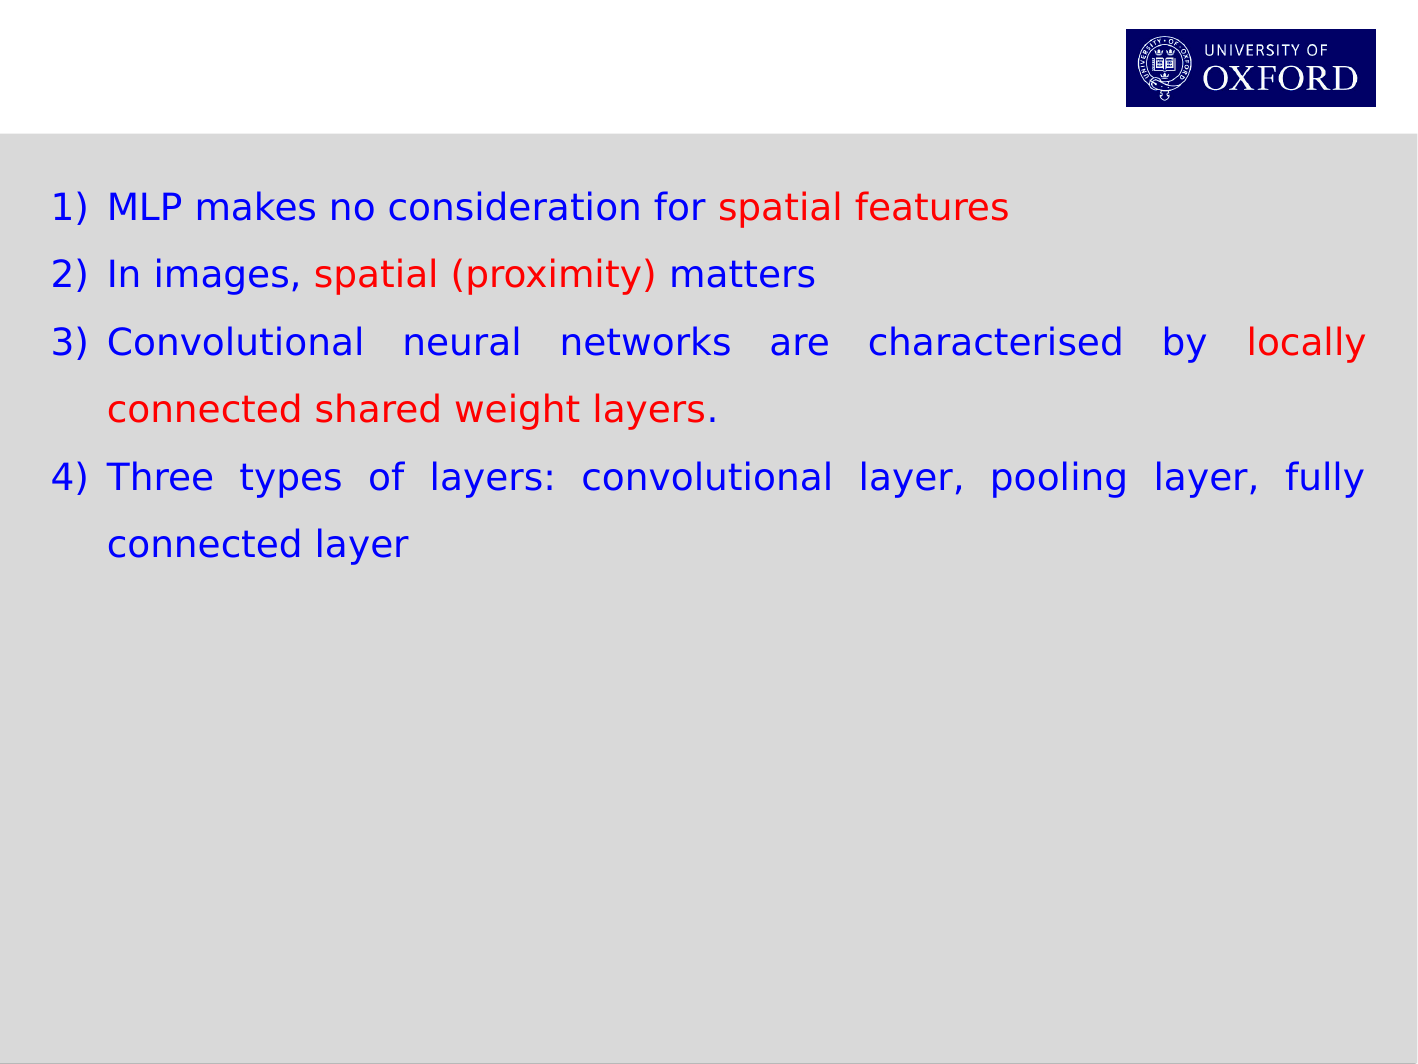

MLP makes no consideration for spatial features
In images, spatial (proximity) matters
Convolutional neural networks are characterised by locally connected shared weight layers.
Three types of layers: convolutional layer, pooling layer, fully connected layer